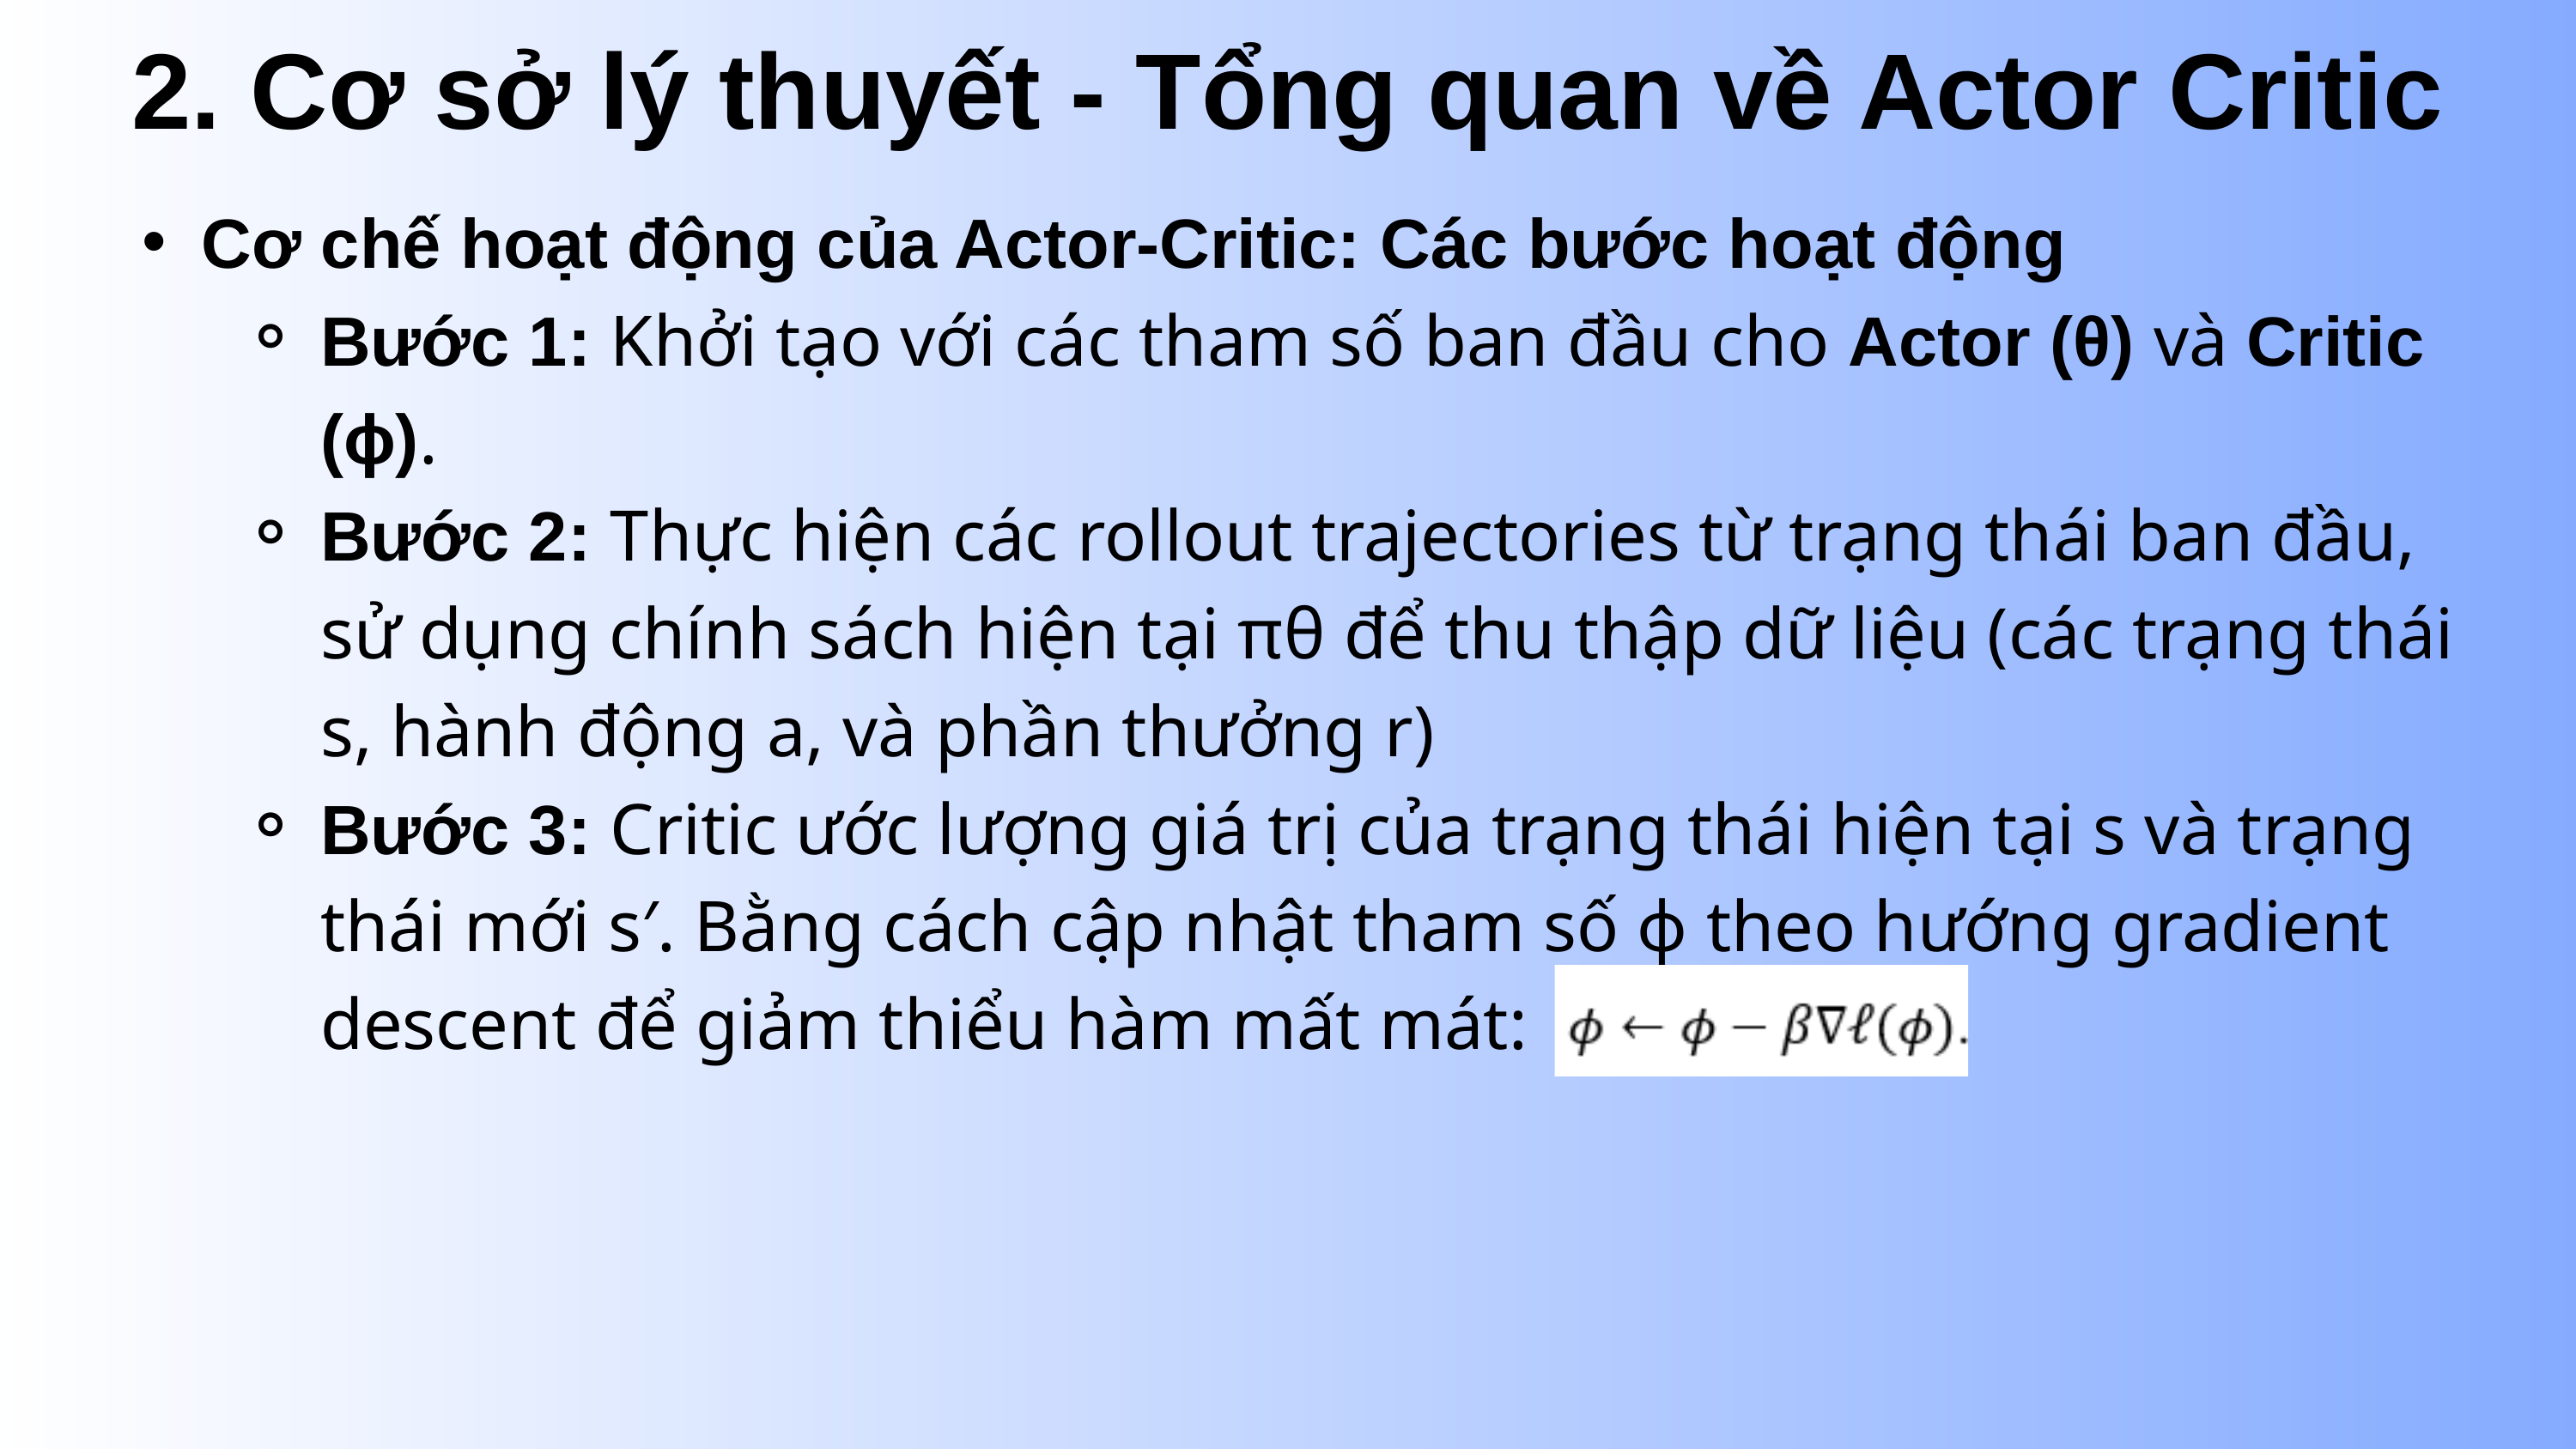

2. Cơ sở lý thuyết - Tổng quan về Actor Critic
Cơ chế hoạt động của Actor-Critic: Các bước hoạt động
Bước 1: Khởi tạo với các tham số ban đầu cho Actor (θ) và Critic (ϕ).
Bước 2: Thực hiện các rollout trajectories từ trạng thái ban đầu, sử dụng chính sách hiện tại πθ​ để thu thập dữ liệu (các trạng thái s, hành động a, và phần thưởng r)
Bước 3: Critic ước lượng giá trị của trạng thái hiện tại s và trạng thái mới s′. Bằng cách cập nhật tham số ϕ theo hướng gradient descent để giảm thiểu hàm mất mát: